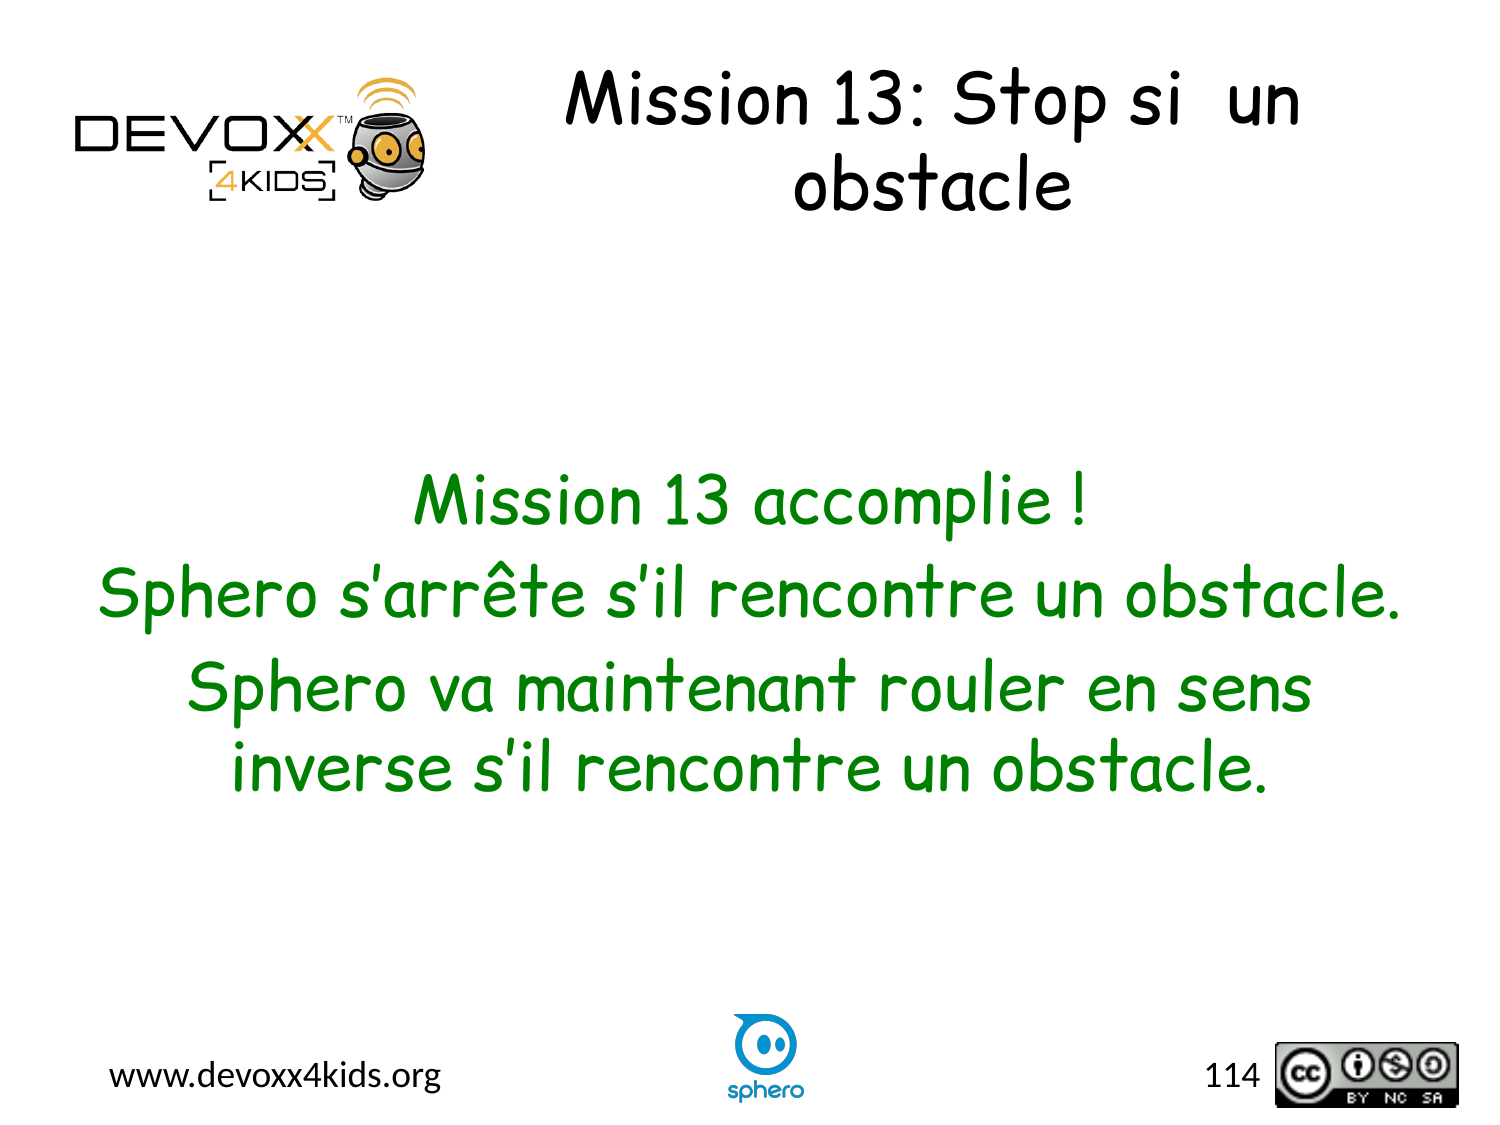

# Mission 13: Stop si  un obstacle

Mission 13 accomplie !
Sphero s’arrête s’il rencontre un obstacle.
Sphero va maintenant rouler en sens inverse s’il rencontre un obstacle.
114